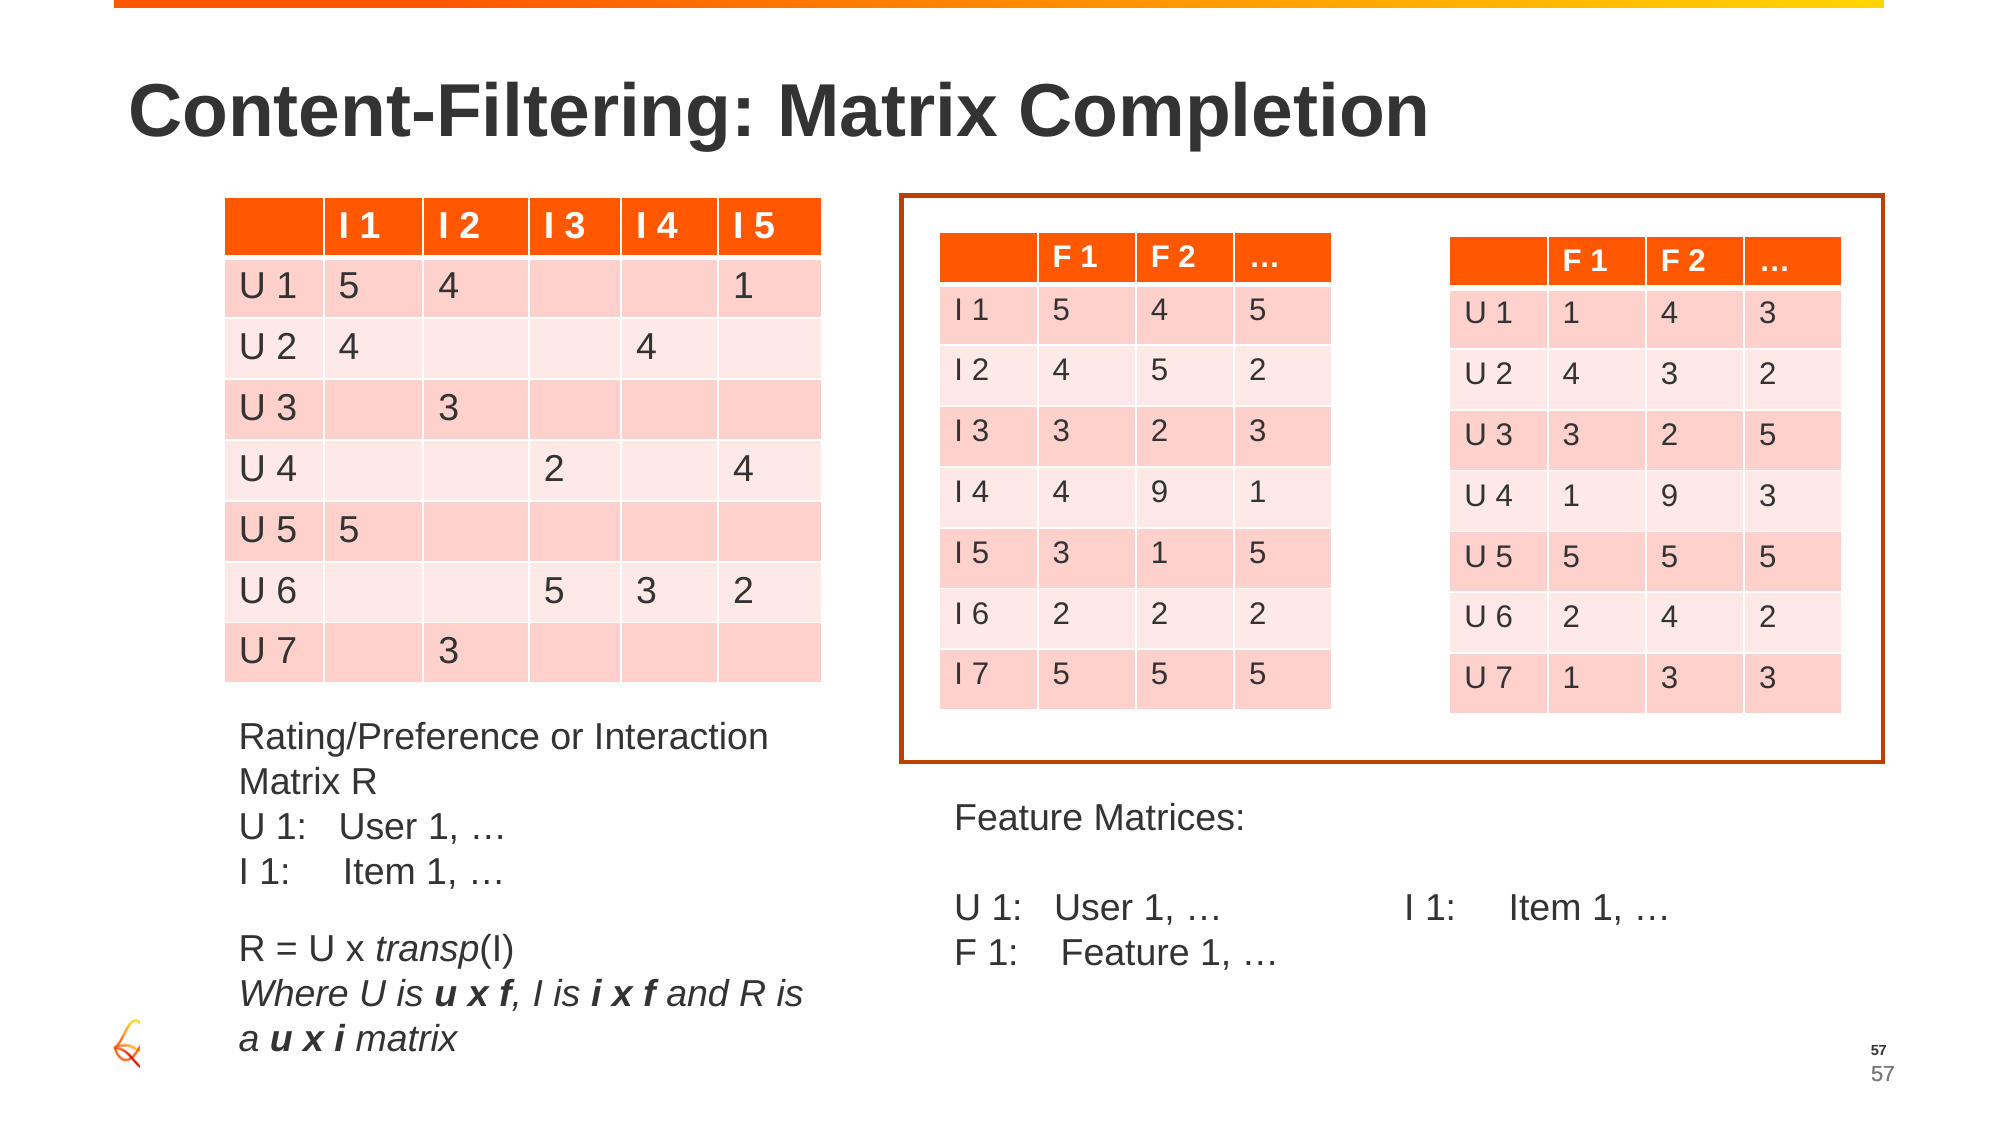

# Content-Filtering: Matrix Completion

|  | I 1 | I 2 | I 3 | I 4 | I 5 |
| --- | --- | --- | --- | --- | --- |
| U 1 | 5 | 4 |  |  | 1 |
| U 2 | 4 |  |  | 4 |  |
| U 3 |  | 3 |  |  |  |
| U 4 |  |  | 2 |  | 4 |
| U 5 | 5 |  |  |  |  |
| U 6 |  |  | 5 | 3 | 2 |
| U 7 |  | 3 |  |  |  |
|  | F 1 | F 2 | … |
| --- | --- | --- | --- |
| I 1 | 5 | 4 | 5 |
| I 2 | 4 | 5 | 2 |
| I 3 | 3 | 2 | 3 |
| I 4 | 4 | 9 | 1 |
| I 5 | 3 | 1 | 5 |
| I 6 | 2 | 2 | 2 |
| I 7 | 5 | 5 | 5 |
|  | F 1 | F 2 | … |
| --- | --- | --- | --- |
| U 1 | 1 | 4 | 3 |
| U 2 | 4 | 3 | 2 |
| U 3 | 3 | 2 | 5 |
| U 4 | 1 | 9 | 3 |
| U 5 | 5 | 5 | 5 |
| U 6 | 2 | 4 | 2 |
| U 7 | 1 | 3 | 3 |
Rating/Preference or Interaction Matrix R
U 1:   User 1, …
I 1:     Item 1, …
Feature Matrices:

U 1:   User 1, …	 	I 1:     Item 1, …
F 1:    Feature 1, …
R = U x transp(I)
Where U is u x f, I is i x f and R is a u x i matrix

57
57